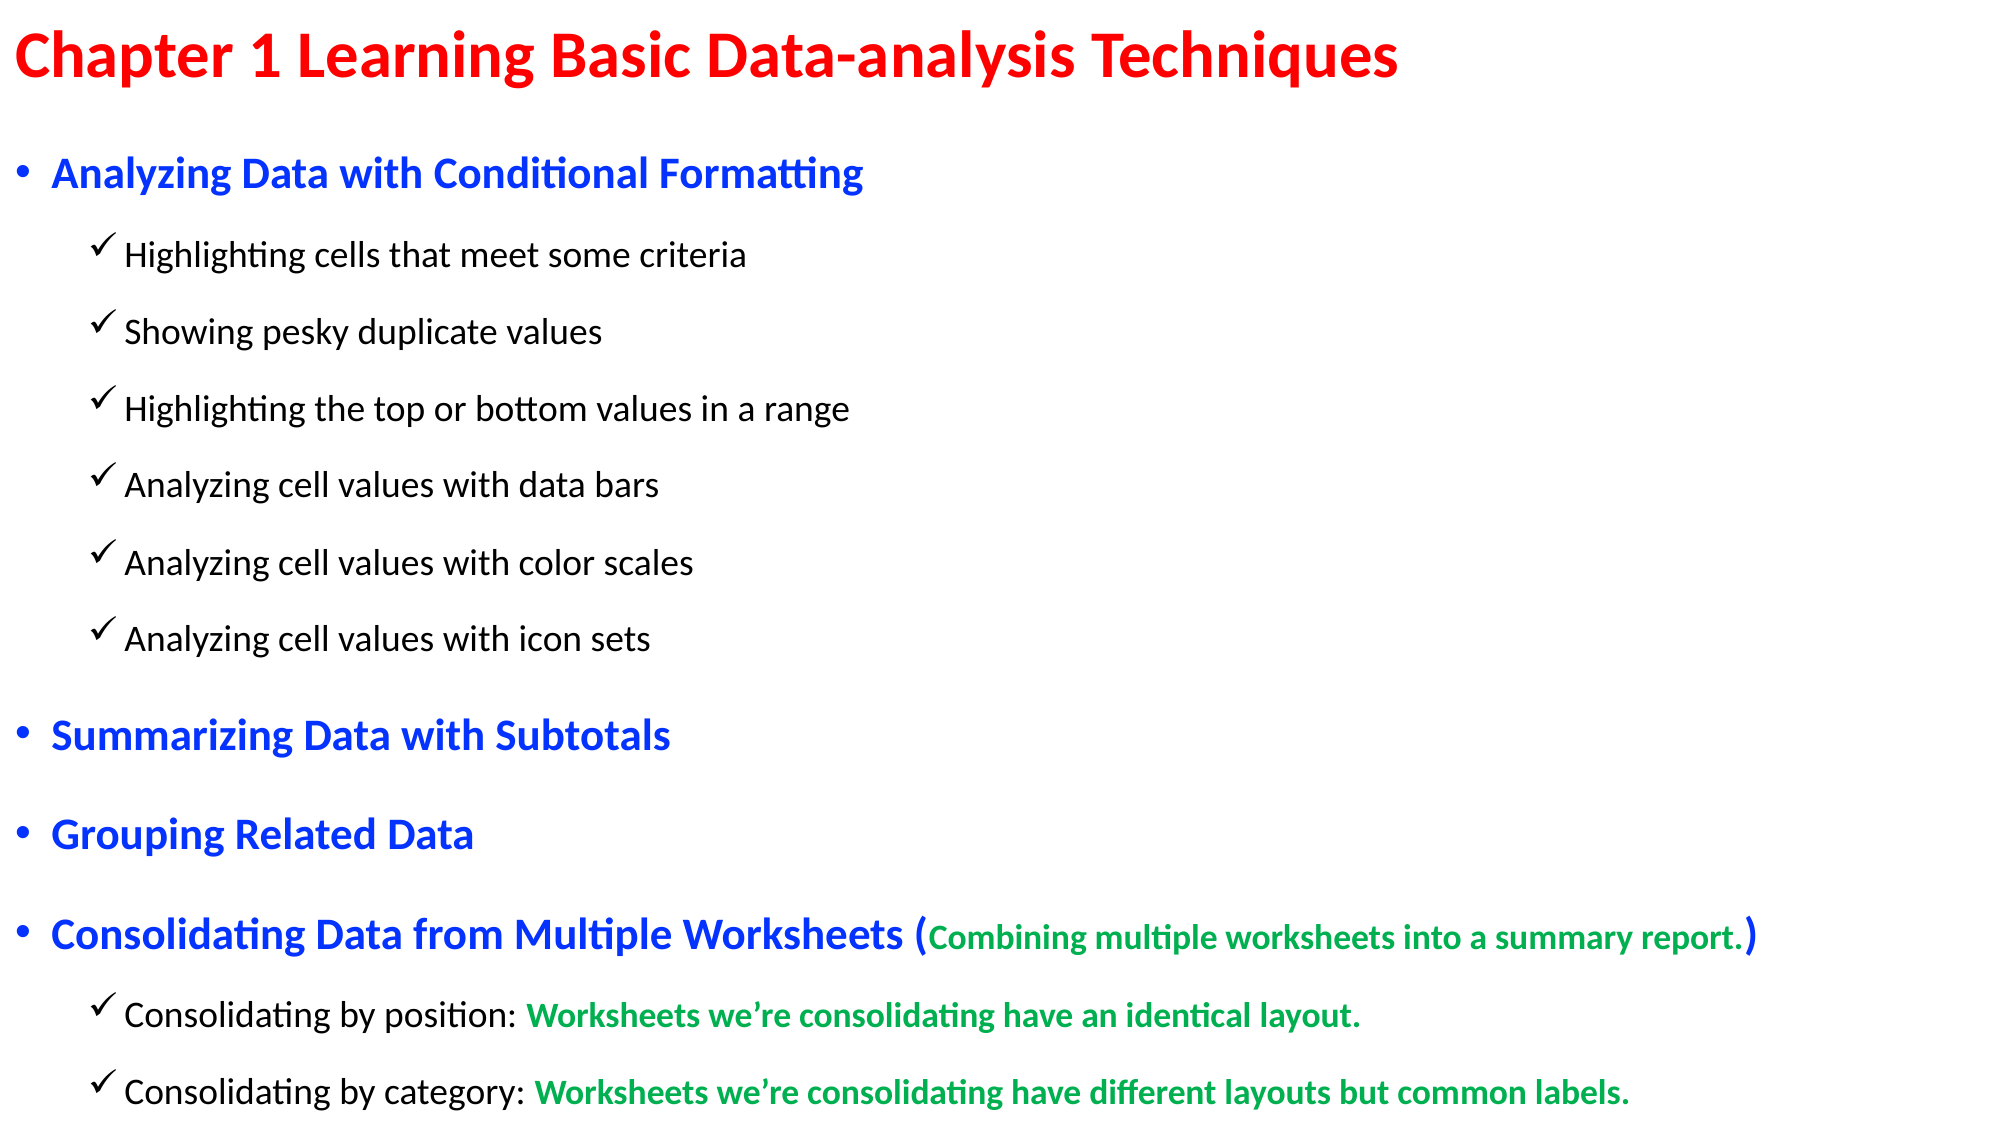

# Chapter 1 Learning Basic Data-analysis Techniques
Analyzing Data with Conditional Formatting
Highlighting cells that meet some criteria
Showing pesky duplicate values
Highlighting the top or bottom values in a range
Analyzing cell values with data bars
Analyzing cell values with color scales
Analyzing cell values with icon sets
Summarizing Data with Subtotals
Grouping Related Data
Consolidating Data from Multiple Worksheets (Combining multiple worksheets into a summary report.)
Consolidating by position: Worksheets we’re consolidating have an identical layout.
Consolidating by category: Worksheets we’re consolidating have different layouts but common labels.